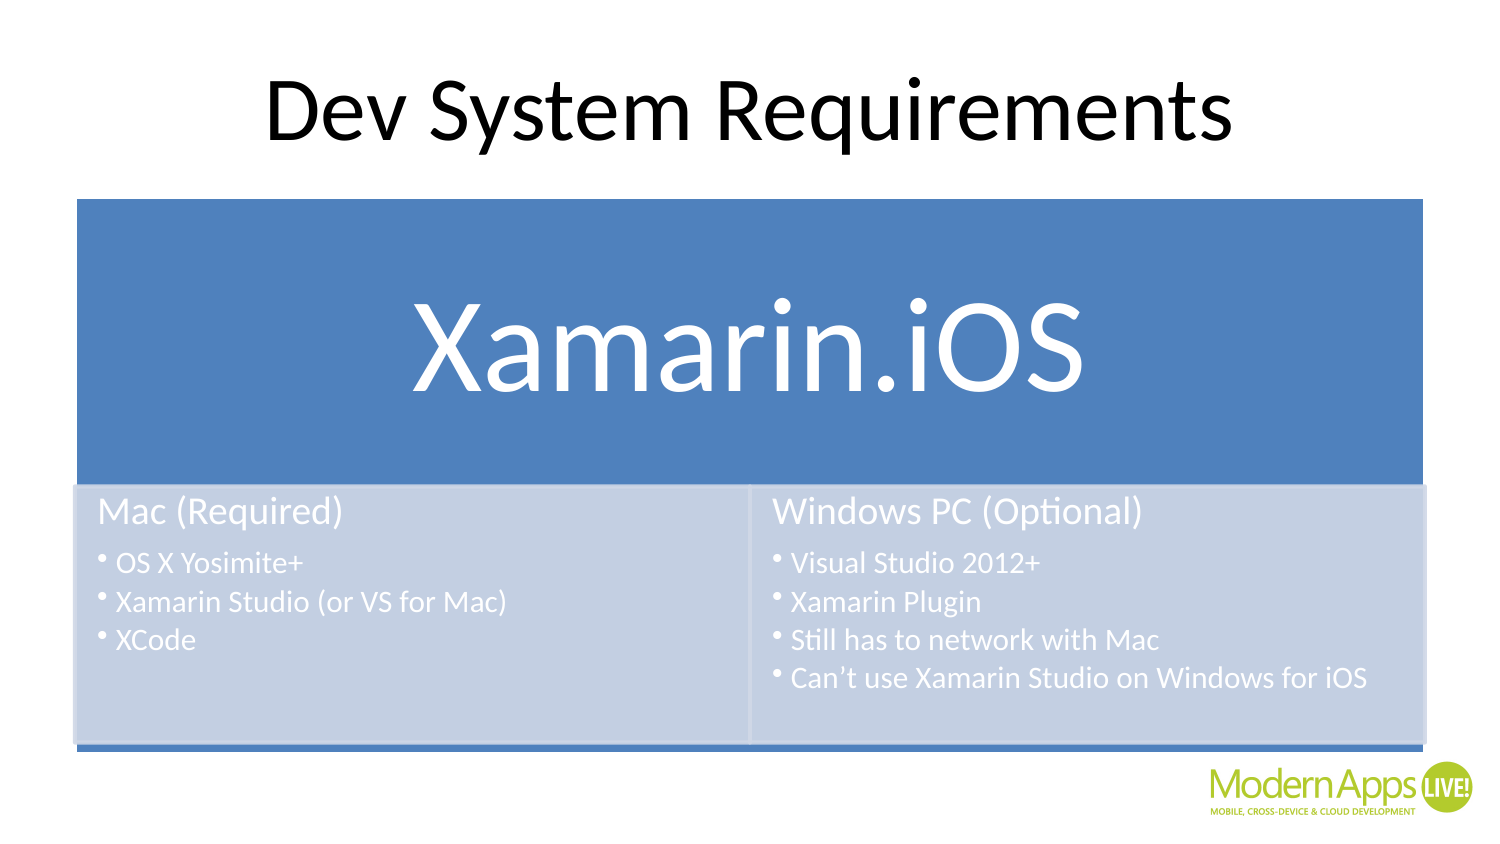

# Dev System Requirements
Xamarin.iOS
Mac (Required)
OS X Yosimite+
Xamarin Studio (or VS for Mac)
XCode
Windows PC (Optional)
Visual Studio 2012+
Xamarin Plugin
Still has to network with Mac
Can’t use Xamarin Studio on Windows for iOS